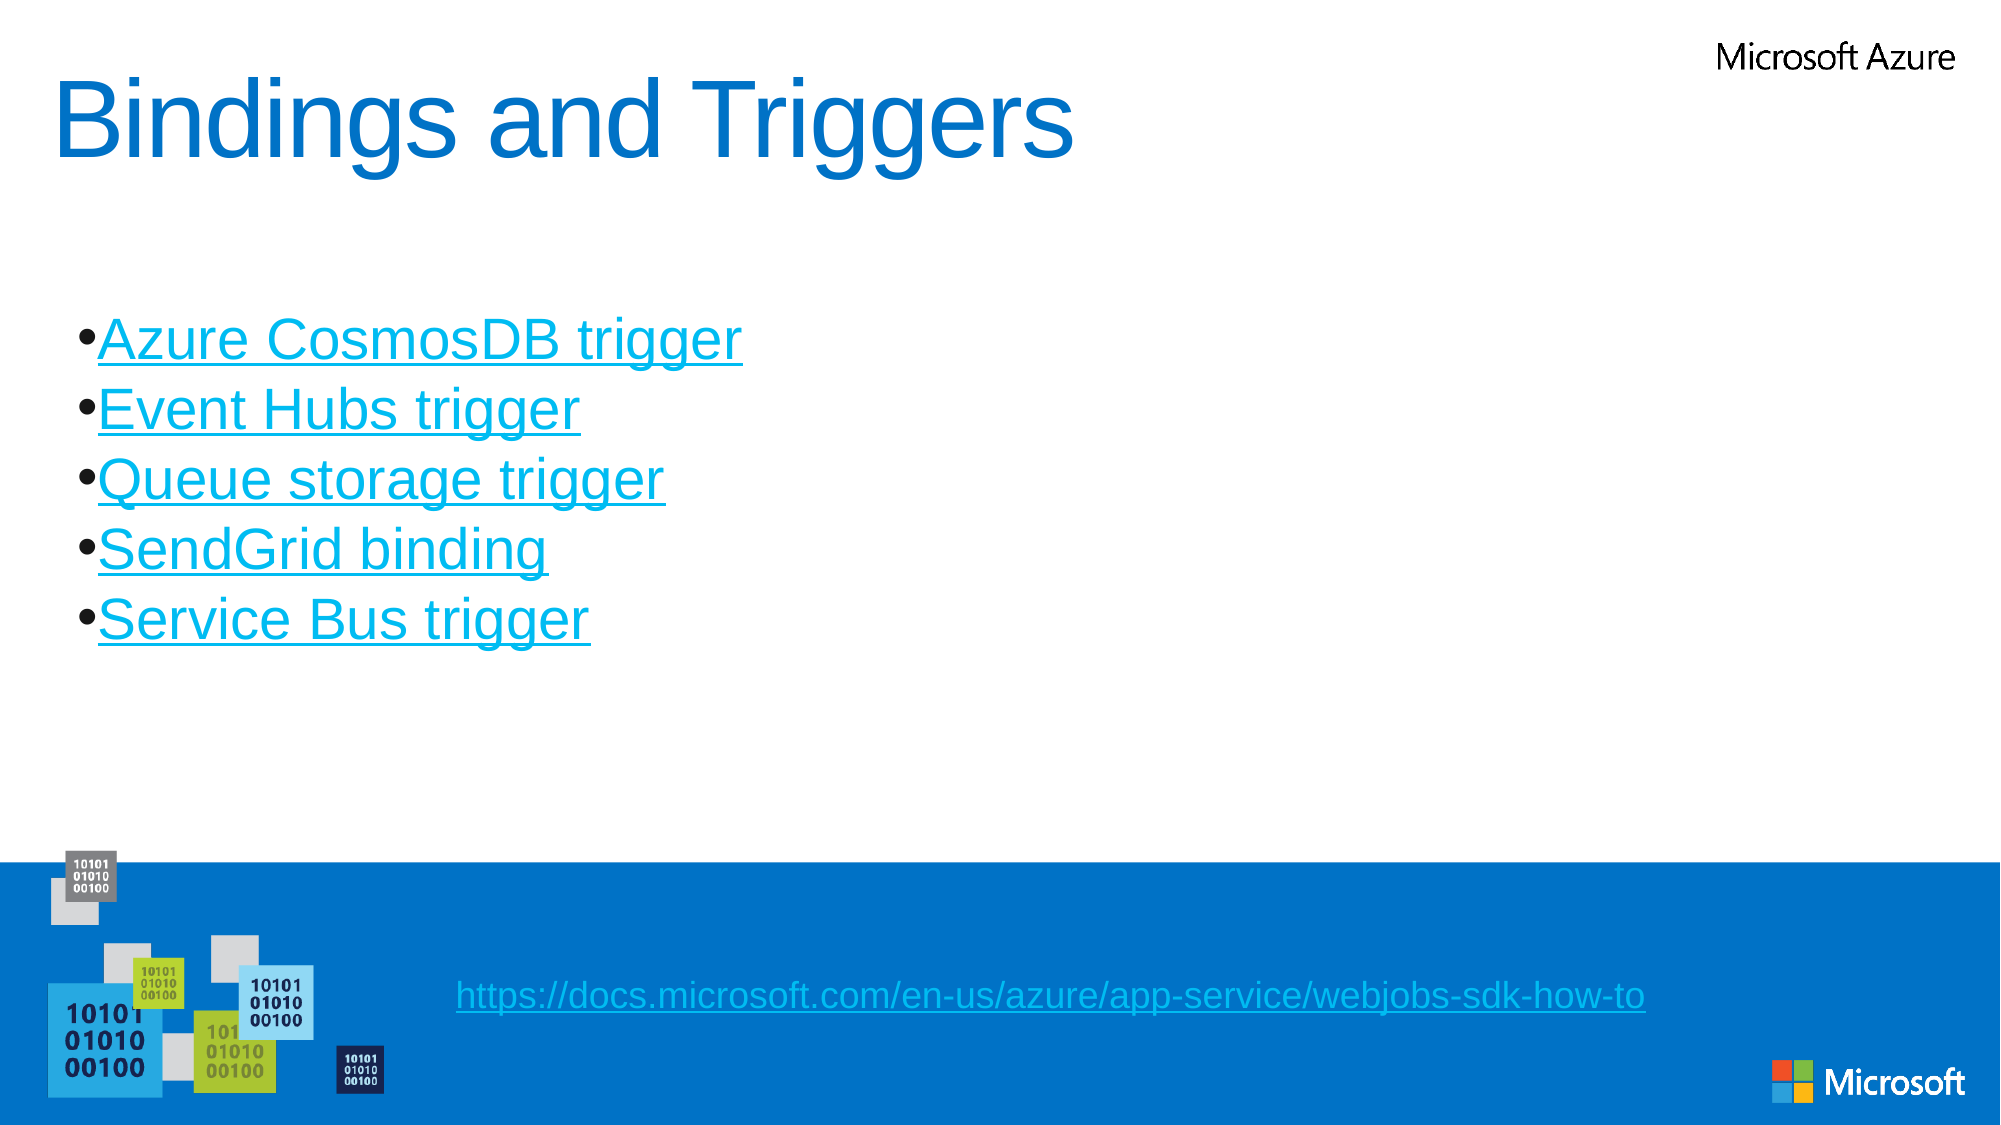

# Bindings and Triggers
Azure CosmosDB trigger
Event Hubs trigger
Queue storage trigger
SendGrid binding
Service Bus trigger
https://docs.microsoft.com/en-us/azure/app-service/webjobs-sdk-how-to